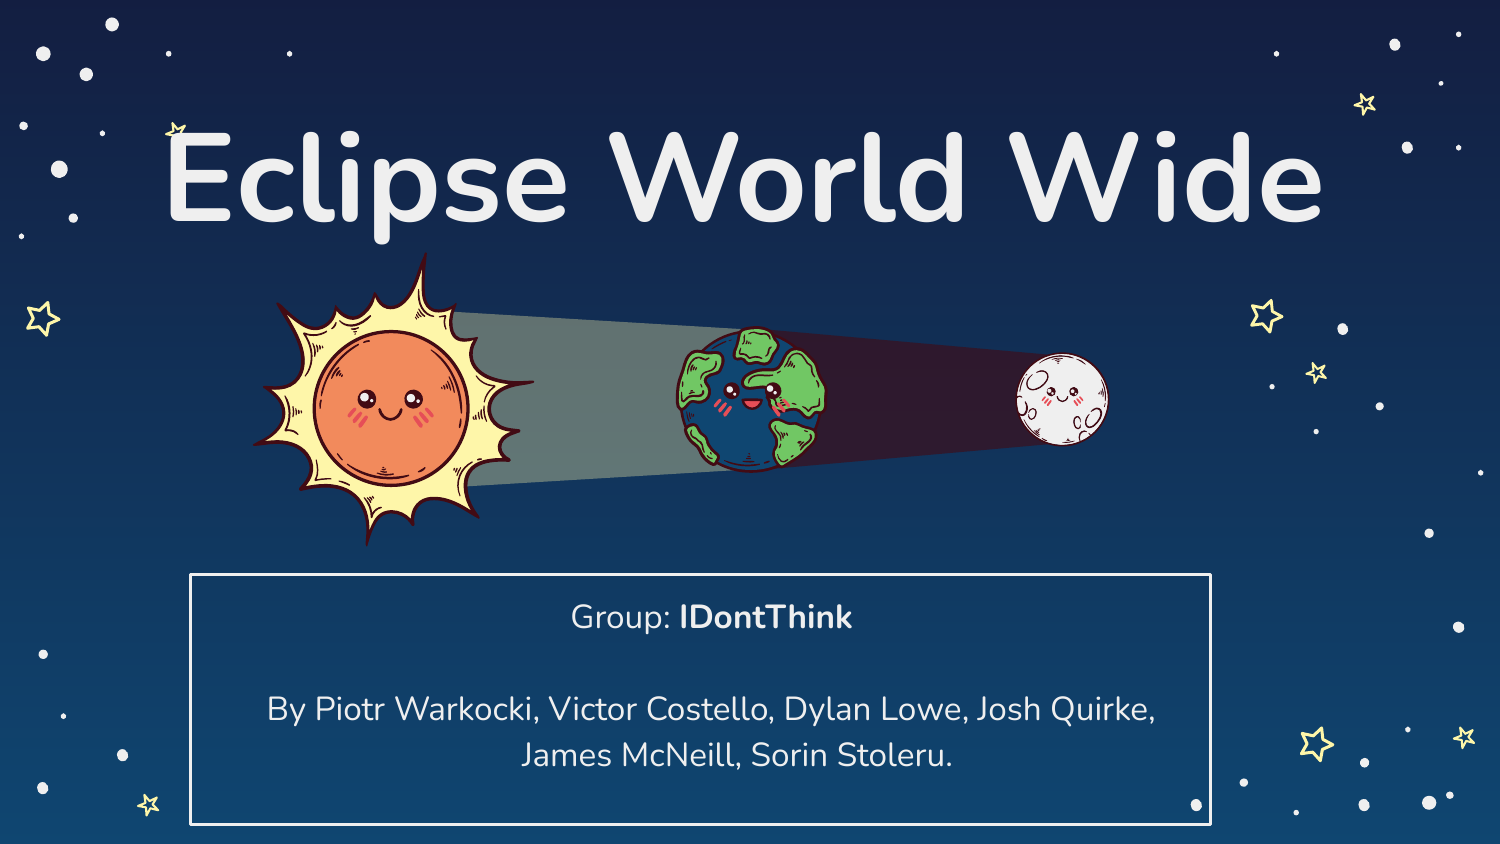

# Eclipse World Wide

Group: IDontThink

By Piotr Warkocki, Victor Costello, Dylan Lowe, Josh Quirke, James McNeill, Sorin Stoleru.